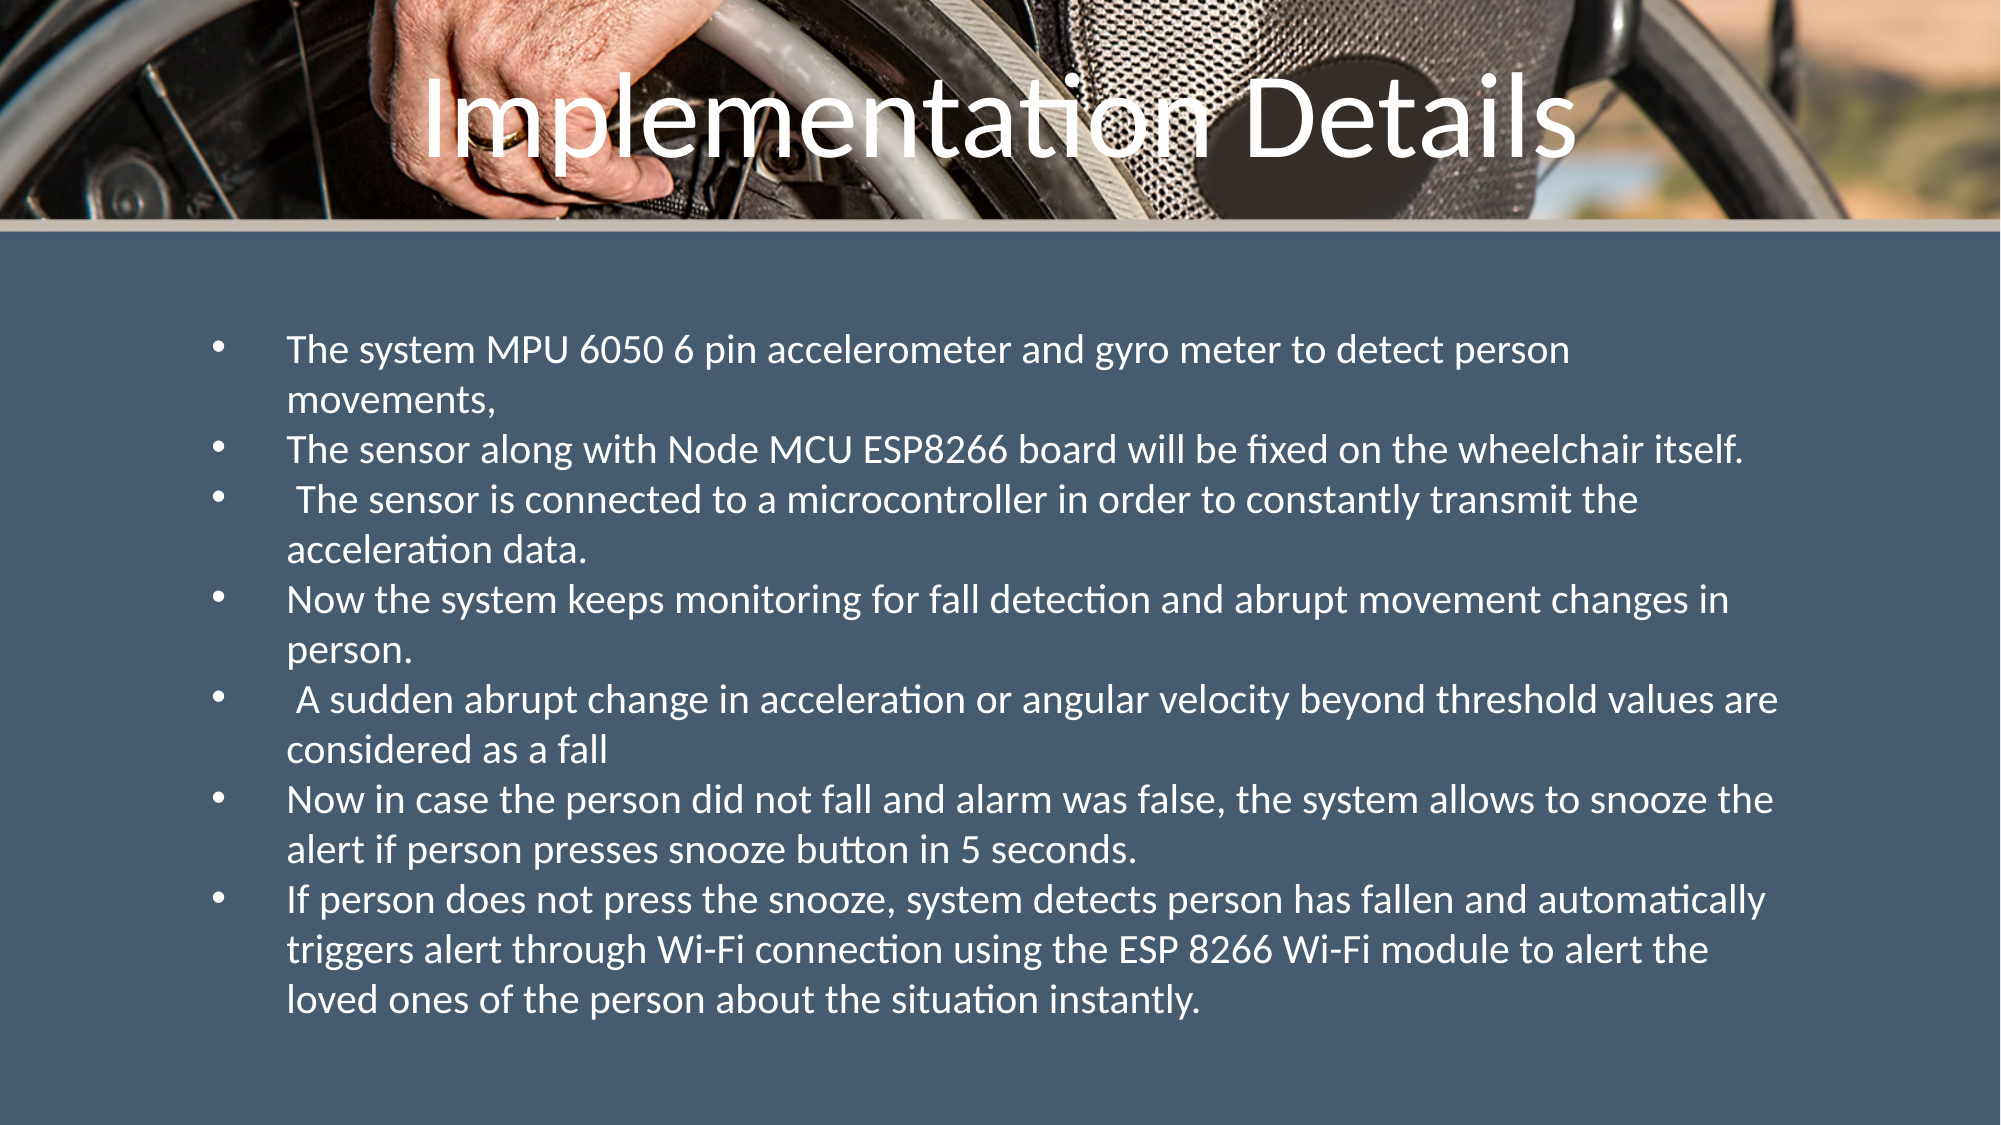

# Implementation Details

The system MPU 6050 6 pin accelerometer and gyro meter to detect person movements,
The sensor along with Node MCU ESP8266 board will be fixed on the wheelchair itself.
 The sensor is connected to a microcontroller in order to constantly transmit the acceleration data.
Now the system keeps monitoring for fall detection and abrupt movement changes in person.
 A sudden abrupt change in acceleration or angular velocity beyond threshold values are considered as a fall
Now in case the person did not fall and alarm was false, the system allows to snooze the alert if person presses snooze button in 5 seconds.
If person does not press the snooze, system detects person has fallen and automatically triggers alert through Wi-Fi connection using the ESP 8266 Wi-Fi module to alert the loved ones of the person about the situation instantly.